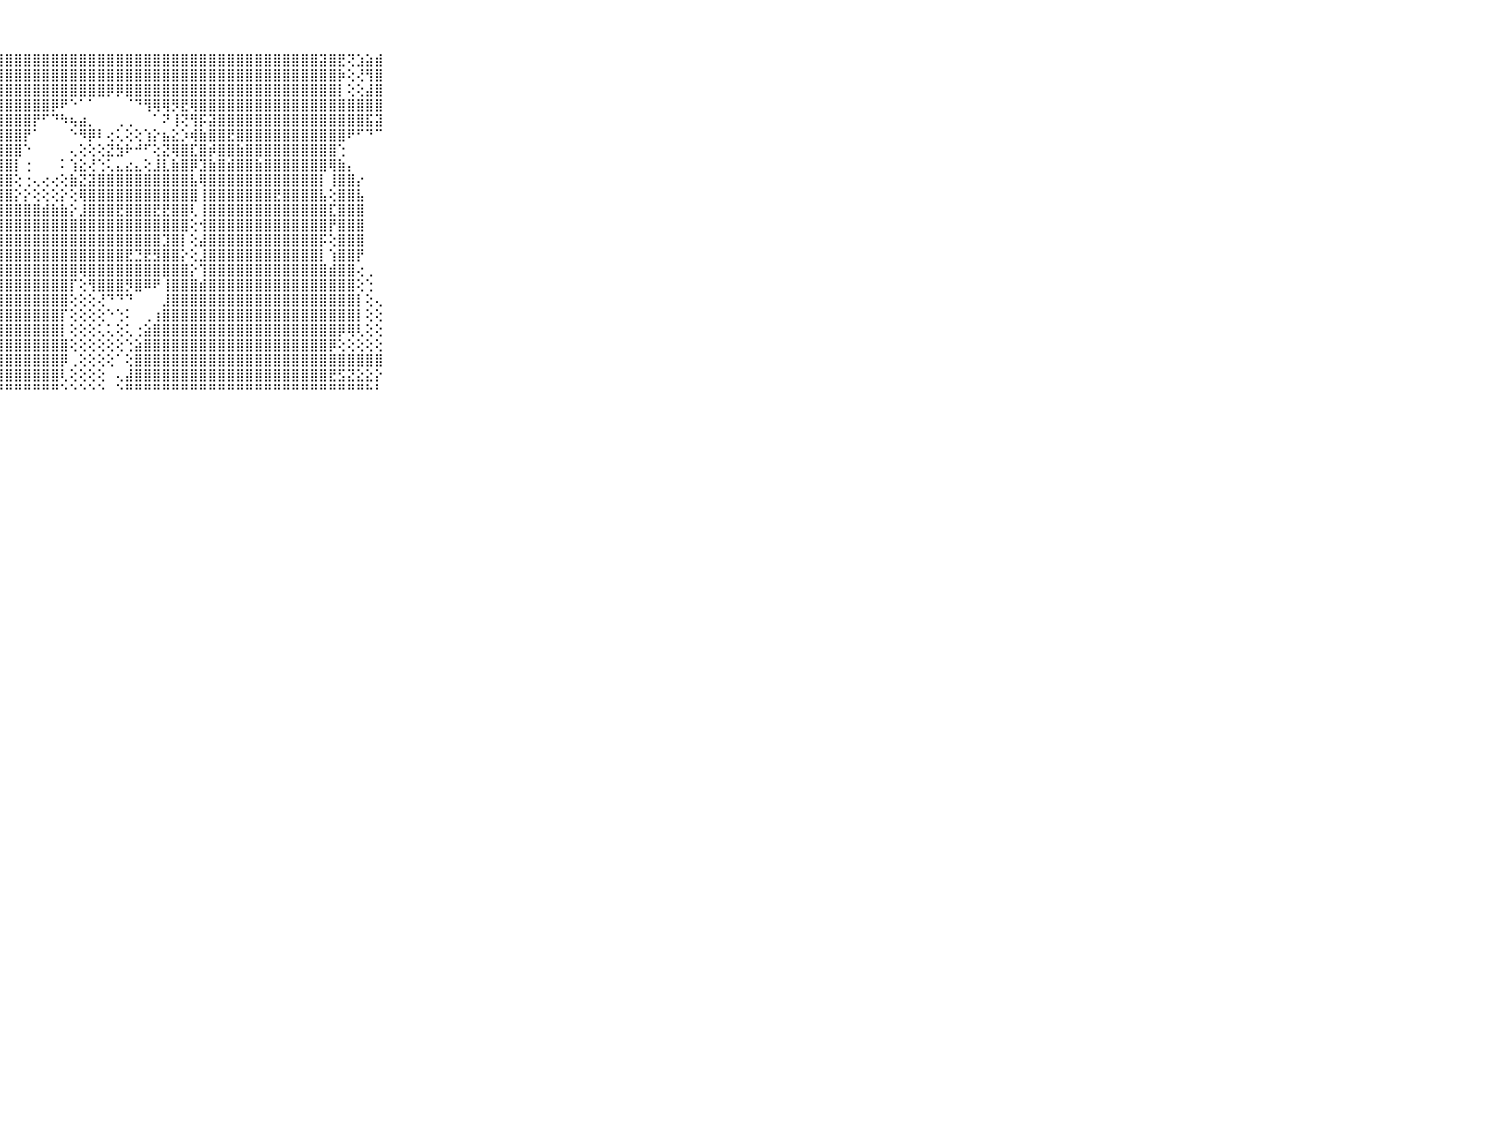

⠀⠀⠀⠀⠀⠀⠀⠀⠀⠀⠀⢹⣿⣿⣿⣿⣿⣿⣿⣿⣿⣿⣿⣿⣿⣿⣿⣿⣿⣿⣿⣿⣿⣿⣿⣿⣿⣿⣿⣿⣿⣿⣿⣿⣿⣿⣿⣿⣿⣿⣿⣿⣿⣿⣿⣿⣿⣿⣿⣿⣿⣿⣽⣿⣟⢝⣱⣵⣾⠀⠀⠀⠀⠀⠀⠀⠀⠀⠀⠀⠀
⠀⠀⠀⠀⠀⠀⠀⠀⠀⠀⠀⣱⣽⣿⣿⣿⣿⣿⣿⣿⣿⣿⣿⣿⣿⣿⣿⣿⣿⣿⣿⣿⣿⣿⣿⣿⣿⣿⣿⣿⣿⣿⣿⣿⣿⣿⣿⣿⣿⣿⣿⣿⣿⣿⣿⣿⣿⣿⣿⣿⣿⣿⣿⣿⡷⢕⢜⢻⣿⠀⠀⠀⠀⠀⠀⠀⠀⠀⠀⠀⠀
⠀⠀⠀⠀⠀⠀⠀⠀⠀⠀⠀⣿⣿⣿⣿⣿⣫⣿⣾⣿⣿⣿⣿⣿⣿⣿⣿⣿⣿⣿⣿⣿⣿⣿⣿⣿⣿⣿⣿⡿⡿⣿⣿⣿⣿⣿⣿⣿⣿⣿⣿⣿⣿⣿⣿⣿⣿⣿⣿⣿⣿⣿⣿⣿⡇⢕⢕⣼⣿⠀⠀⠀⠀⠀⠀⠀⠀⠀⠀⠀⠀
⠀⠀⠀⠀⠀⠀⠀⠀⠀⠀⠀⣿⣿⣿⣿⣿⣿⣿⣿⣿⣿⣿⣿⣿⣿⣿⣿⣿⣿⣿⣿⣿⣿⡿⠟⠑⠁⠁⠀⠀⠀⠈⠙⢻⢿⢿⡻⣟⢿⣿⣿⣿⣿⣿⣿⣿⣿⣿⣿⣿⣿⣿⣿⣿⣿⣿⣿⣿⣿⠀⠀⠀⠀⠀⠀⠀⠀⠀⠀⠀⠀
⠀⠀⠀⠀⠀⠀⠀⠀⠀⠀⠀⣿⣿⣿⣿⣿⣿⣿⣿⣿⣿⣿⣿⣿⣿⣿⣿⣿⣿⣿⣿⡟⠋⠙⠳⢦⣴⡀⠀⠀⢀⢀⠀⠀⠁⠝⢸⢝⢻⡯⣽⣿⣿⣿⣿⣿⣿⣿⣿⣿⣿⣿⣿⣿⣿⣿⣿⣯⣽⠀⠀⠀⠀⠀⠀⠀⠀⠀⠀⠀⠀
⠀⠀⠀⠀⠀⠀⠀⠀⠀⠀⠀⣿⣿⣿⣿⣿⣿⣿⣿⣿⣿⣿⣿⣿⣿⣿⣿⣿⣿⣿⡟⠁⠀⠀⠀⠑⠻⡿⠇⢔⢅⢕⢕⢱⡕⣦⣕⡱⢾⣷⣿⣿⣟⣿⣿⣿⣿⣿⣿⣿⣿⣿⣿⣿⣿⠟⠋⠙⠉⠀⠀⠀⠀⠀⠀⠀⠀⠀⠀⠀⠀
⠀⠀⠀⠀⠀⠀⠀⠀⠀⠀⠀⣿⣿⣿⣿⣿⣿⣿⣿⣿⣿⣿⣿⣿⣿⣿⣿⣿⣿⣿⠑⠀⠀⠀⠀⢄⢕⢕⢕⣝⣳⠗⠚⠋⢕⣝⢿⣿⣏⣿⡾⣿⣿⣷⣿⣿⣿⣿⣿⣿⣿⣿⣿⣿⢑⠀⠀⠀⠀⠀⠀⠀⠀⠀⠀⠀⠀⠀⠀⠀⠀
⠀⠀⠀⠀⠀⠀⠀⠀⠀⠀⠀⣿⣿⣿⣿⣿⣿⣿⣿⣿⣿⣿⣿⣿⣿⣿⣿⣿⣿⡇⢐⠀⠀⠀⠅⢱⣕⢜⢑⢅⣄⣔⣄⢕⣸⣇⣷⣿⡿⣹⣷⣿⣾⣿⣿⣷⣿⣿⣿⣿⣿⣿⣿⢿⣷⡄⠀⠀⠀⠀⠀⠀⠀⠀⠀⠀⠀⠀⠀⠀⠀
⠀⠀⠀⠀⠀⠀⠀⠀⠀⠀⠀⣿⣿⣿⣿⣿⣿⣿⣿⣿⣿⣿⣿⣿⣿⣿⣿⣿⣿⢕⢐⢄⢔⢔⢕⣷⣝⣽⣿⣿⣿⣿⣿⣿⣿⣿⣿⣿⣧⢿⣿⣿⣿⣿⣿⣿⣿⣿⣿⣿⣿⣿⡇⢸⣿⣿⡔⠀⠀⠀⠀⠀⠀⠀⠀⠀⠀⠀⠀⠀⠀
⠀⠀⠀⠀⠀⠀⠀⠀⠀⠀⠀⣿⣿⣿⣿⣿⣿⣿⣿⣿⣿⣿⣿⣿⣿⣿⣿⣿⣿⡕⡕⢕⢕⢕⡕⢕⢿⣿⣿⣿⣿⣿⣿⣿⣿⣿⣿⣿⣿⢸⣿⣿⣿⣿⣿⣿⣿⣟⣿⣿⣿⣿⣧⢕⣿⣿⣧⠀⠀⠀⠀⠀⠀⠀⠀⠀⠀⠀⠀⠀⠀
⠀⠀⠀⠀⠀⠀⠀⠀⠀⠀⠀⣿⣿⣿⣿⣿⣿⣿⣿⣿⣿⣿⣿⣿⣿⣿⣿⣿⣿⣿⣿⣿⣾⣷⣷⡕⣸⣿⣿⣿⣟⣿⣿⣿⣟⣟⣿⣿⢇⢸⣿⣿⣿⣿⣿⣿⣿⣿⣿⣿⣿⣿⣿⣏⣿⣿⣿⠀⠀⠀⠀⠀⠀⠀⠀⠀⠀⠀⠀⠀⠀
⠀⠀⠀⠀⠀⠀⠀⠀⠀⠀⠀⣿⣿⣿⣿⣿⣿⣿⣿⣿⣿⣿⣿⣿⣿⣿⣿⣿⣿⣿⣿⣿⣿⣿⣿⣿⣿⣿⣿⣿⣿⣿⣿⣿⣿⣿⣿⣿⢕⢺⣿⣿⣿⣿⣿⣿⣿⣿⣿⣿⣿⣿⣿⡟⣿⣿⣿⠀⠀⠀⠀⠀⠀⠀⠀⠀⠀⠀⠀⠀⠀
⠀⠀⠀⠀⠀⠀⠀⠀⠀⠀⠀⣿⣿⣿⣿⣿⣿⣿⣿⣿⣿⣿⣿⣿⣿⣿⣿⣿⣿⣿⣿⣿⣿⣿⣿⣿⣿⣿⣿⣿⣿⣿⣿⣿⣿⣹⣿⡇⢕⣼⣿⣿⣿⣿⣿⣿⣿⣿⣿⣿⣿⣿⡯⢕⣿⣿⣿⠀⠀⠀⠀⠀⠀⠀⠀⠀⠀⠀⠀⠀⠀
⠀⠀⠀⠀⠀⠀⠀⠀⠀⠀⠀⣿⣿⣿⣿⣿⣿⣿⣿⣿⣿⣿⣿⣿⣿⣿⣿⣿⣿⣿⣿⣿⣿⣿⣿⣿⣿⣿⣿⣿⣿⣟⣙⣟⣻⣿⣿⡕⢕⣸⣿⣿⣿⣿⣿⣿⣿⣿⣿⣿⣿⣿⡇⢱⣿⣿⡟⠀⠀⠀⠀⠀⠀⠀⠀⠀⠀⠀⠀⠀⠀
⠀⠀⠀⠀⠀⠀⠀⠀⠀⠀⠀⣿⣿⣿⣿⣿⣿⣿⣿⣿⣿⣿⣿⣿⣿⣿⣿⣿⣿⣿⣿⣿⣿⣿⣿⣿⢿⣿⣿⣿⣿⣿⣿⣿⣿⣿⣿⣿⡕⢹⣿⣿⣿⣿⣿⣿⣿⣿⣿⣿⣿⣿⣿⣾⣿⣿⢔⢀⠀⠀⠀⠀⠀⠀⠀⠀⠀⠀⠀⠀⠀
⠀⠀⠀⠀⠀⠀⠀⠀⠀⠀⠀⣿⣿⣿⣿⣿⣿⣿⣿⣿⣿⣽⣿⣿⣿⣿⣿⣿⣿⣿⣿⣿⣿⣿⣿⡏⢕⢻⣿⣿⣿⡻⣿⠿⠟⢸⣿⣿⣿⣾⣿⣿⣿⣿⣿⣿⣿⣿⣿⣿⣿⣿⣿⣿⣿⣿⢕⢑⠀⠀⠀⠀⠀⠀⠀⠀⠀⠀⠀⠀⠀
⠀⠀⠀⠀⠀⠀⠀⠀⠀⠀⠀⣿⣿⣿⣿⣿⣿⣿⣿⣿⣿⣿⣿⣿⣿⣿⣿⣿⣿⣿⣿⣿⣿⣿⣿⢕⢕⢕⢜⠙⠙⠙⠀⠀⠀⣸⣿⣿⣿⣿⣿⣿⣿⣿⣿⣿⣿⣿⣿⣿⣿⣿⣿⣿⣿⣿⡇⢕⢄⠀⠀⠀⠀⠀⠀⠀⠀⠀⠀⠀⠀
⠀⠀⠀⠀⠀⠀⠀⠀⠀⠀⠀⣿⣿⣿⣿⣿⣿⣿⣿⣿⣿⣿⣿⣿⣿⣿⣿⣿⣿⣿⣿⣿⣿⣿⡏⢕⢕⢕⢕⠑⢑⠅⠀⢀⢰⣿⣿⣿⣿⣿⣿⣿⣿⣿⣿⣿⣿⣿⣿⣿⣿⣿⣿⣿⣿⣿⡇⢕⢕⠀⠀⠀⠀⠀⠀⠀⠀⠀⠀⠀⠀
⠀⠀⠀⠀⠀⠀⠀⠀⠀⠀⠀⣿⣿⣿⣿⣿⣿⣿⣿⣿⣿⣿⣿⣿⣿⣿⣿⣿⣿⣿⣿⣿⣿⣿⡇⢕⢕⢕⢅⢅⢕⢅⢐⣵⣿⣿⣿⣿⣿⣿⣿⣿⣿⣿⣿⣿⣿⣿⣿⣿⣿⣿⣿⣿⡿⢿⢇⢕⢕⠀⠀⠀⠀⠀⠀⠀⠀⠀⠀⠀⠀
⠀⠀⠀⠀⠀⠀⠀⠀⠀⠀⠀⣿⣿⣿⣿⣿⣿⣿⣿⣿⣿⣿⣿⣿⣿⣿⣿⣿⣿⣿⣿⣿⣿⣿⣿⢕⢕⢕⢕⢕⢕⢑⣵⣿⣿⣿⣿⣿⣿⣿⣿⣿⣿⣿⣿⣿⣿⣿⣿⣿⣿⣿⣿⡿⢕⢕⢕⢕⢕⠀⠀⠀⠀⠀⠀⠀⠀⠀⠀⠀⠀
⠀⠀⠀⠀⠀⠀⠀⠀⠀⠀⠀⣿⣿⣿⣿⣿⣿⣿⣿⣿⣿⣿⣿⣿⣿⣿⣿⣿⣿⣿⣿⣿⣿⣿⡿⢀⢕⢕⢕⢕⠁⢕⣿⣿⣿⣿⣿⣿⣿⣿⣿⣿⣿⣿⣿⣿⣿⣿⣿⣿⣿⣿⣿⣿⣿⣿⣿⣿⣿⠀⠀⠀⠀⠀⠀⠀⠀⠀⠀⠀⠀
⠀⠀⠀⠀⠀⠀⠀⠀⠀⠀⠀⣿⣿⣿⣿⣿⣿⣿⣿⣿⣿⣿⣿⣿⣿⣿⣿⣿⣿⣿⣿⣿⣿⣿⢇⢕⢕⢕⢕⠀⢄⣼⣿⣿⣿⣿⣿⣿⣿⣿⣿⣿⣿⣿⣿⣿⣿⣿⣿⣿⣿⣿⣿⣟⣫⣝⣕⣕⡕⠀⠀⠀⠀⠀⠀⠀⠀⠀⠀⠀⠀
⠀⠀⠀⠀⠀⠀⠀⠀⠀⠀⠀⠛⠛⠛⠛⠛⠛⠛⠛⠛⠛⠛⠛⠛⠛⠛⠛⠛⠛⠛⠛⠛⠛⠛⠑⠑⠑⠑⠑⠀⠑⠛⠛⠛⠛⠛⠛⠛⠛⠛⠛⠛⠛⠛⠛⠛⠛⠛⠛⠛⠛⠛⠛⠛⠛⠛⠛⠓⠃⠀⠀⠀⠀⠀⠀⠀⠀⠀⠀⠀⠀